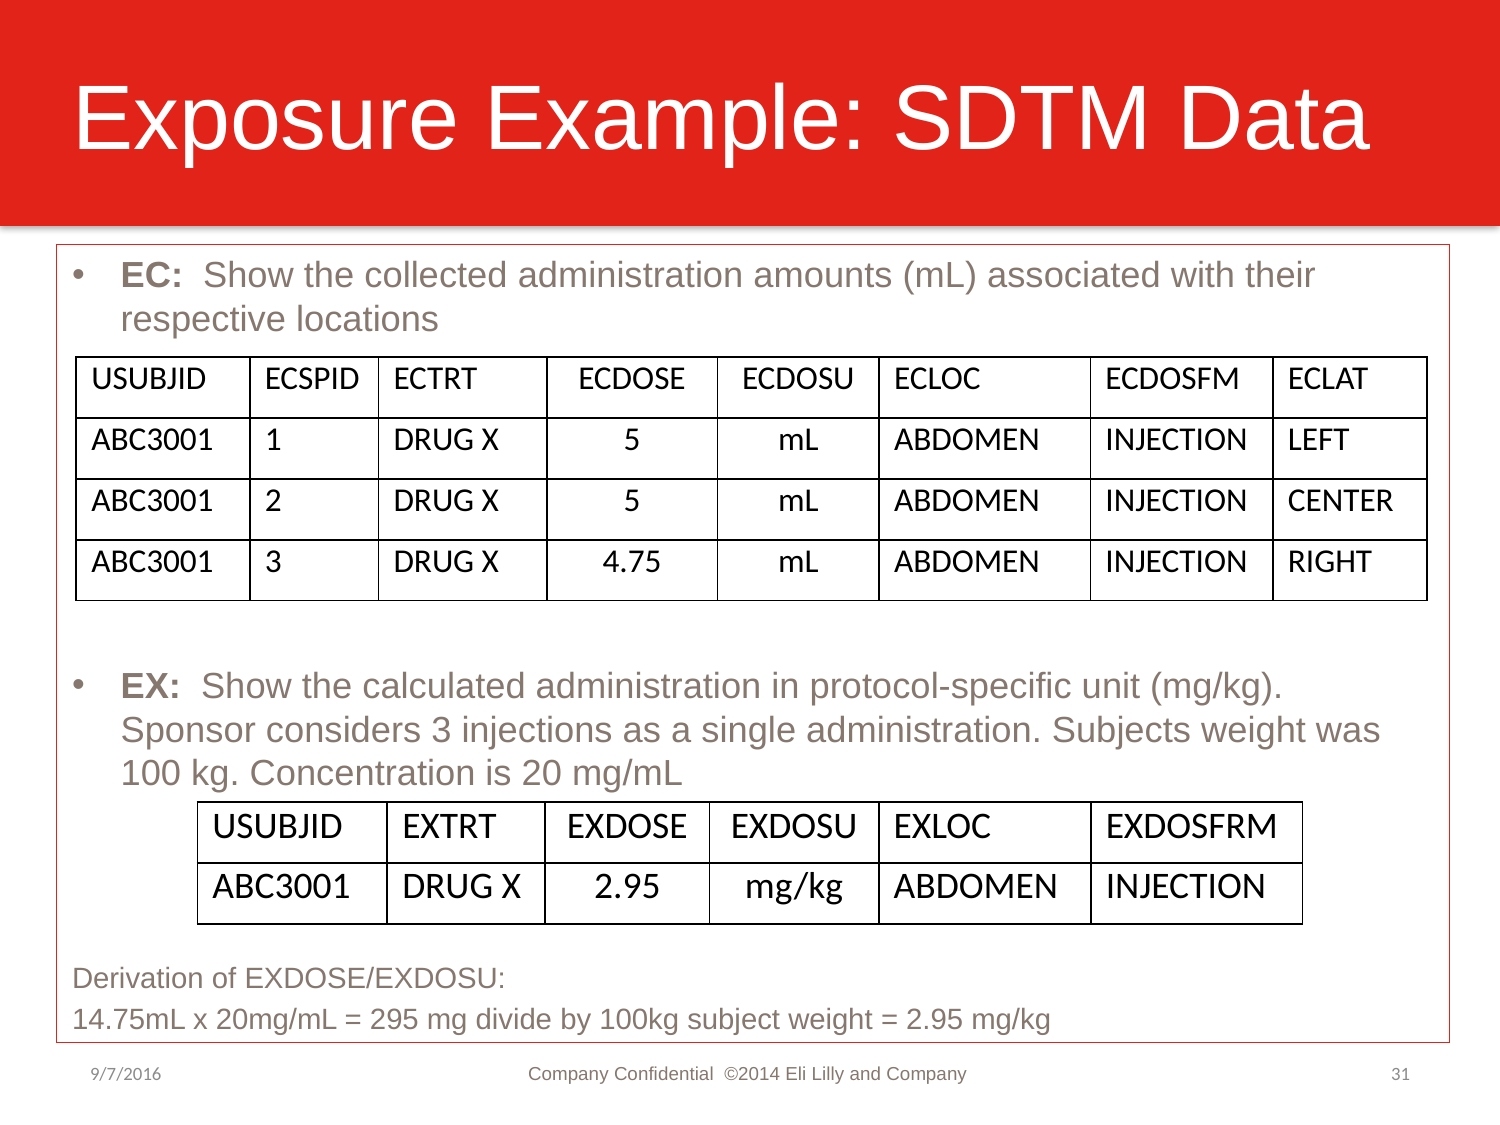

# Exposure Example: SDTM Data
EC:  Show the collected administration amounts (mL) associated with their respective locations

EX:  Show the calculated administration in protocol-specific unit (mg/kg).  Sponsor considers 3 injections as a single administration. Subjects weight was 100 kg. Concentration is 20 mg/mL

Derivation of EXDOSE/EXDOSU:
14.75mL x 20mg/mL = 295 mg divide by 100kg subject weight = 2.95 mg/kg
| USUBJID | ECSPID | ECTRT | ECDOSE | ECDOSU | ECLOC | ECDOSFM | ECLAT |
| --- | --- | --- | --- | --- | --- | --- | --- |
| ABC3001 | 1 | DRUG X | 5 | mL | ABDOMEN | INJECTION | LEFT |
| ABC3001 | 2 | DRUG X | 5 | mL | ABDOMEN | INJECTION | CENTER |
| ABC3001 | 3 | DRUG X | 4.75 | mL | ABDOMEN | INJECTION | RIGHT |
| USUBJID | EXTRT | EXDOSE | EXDOSU | EXLOC | EXDOSFRM |
| --- | --- | --- | --- | --- | --- |
| ABC3001 | DRUG X | 2.95 | mg/kg | ABDOMEN | INJECTION |
9/7/2016
Company Confidential  ©2014 Eli Lilly and Company
31